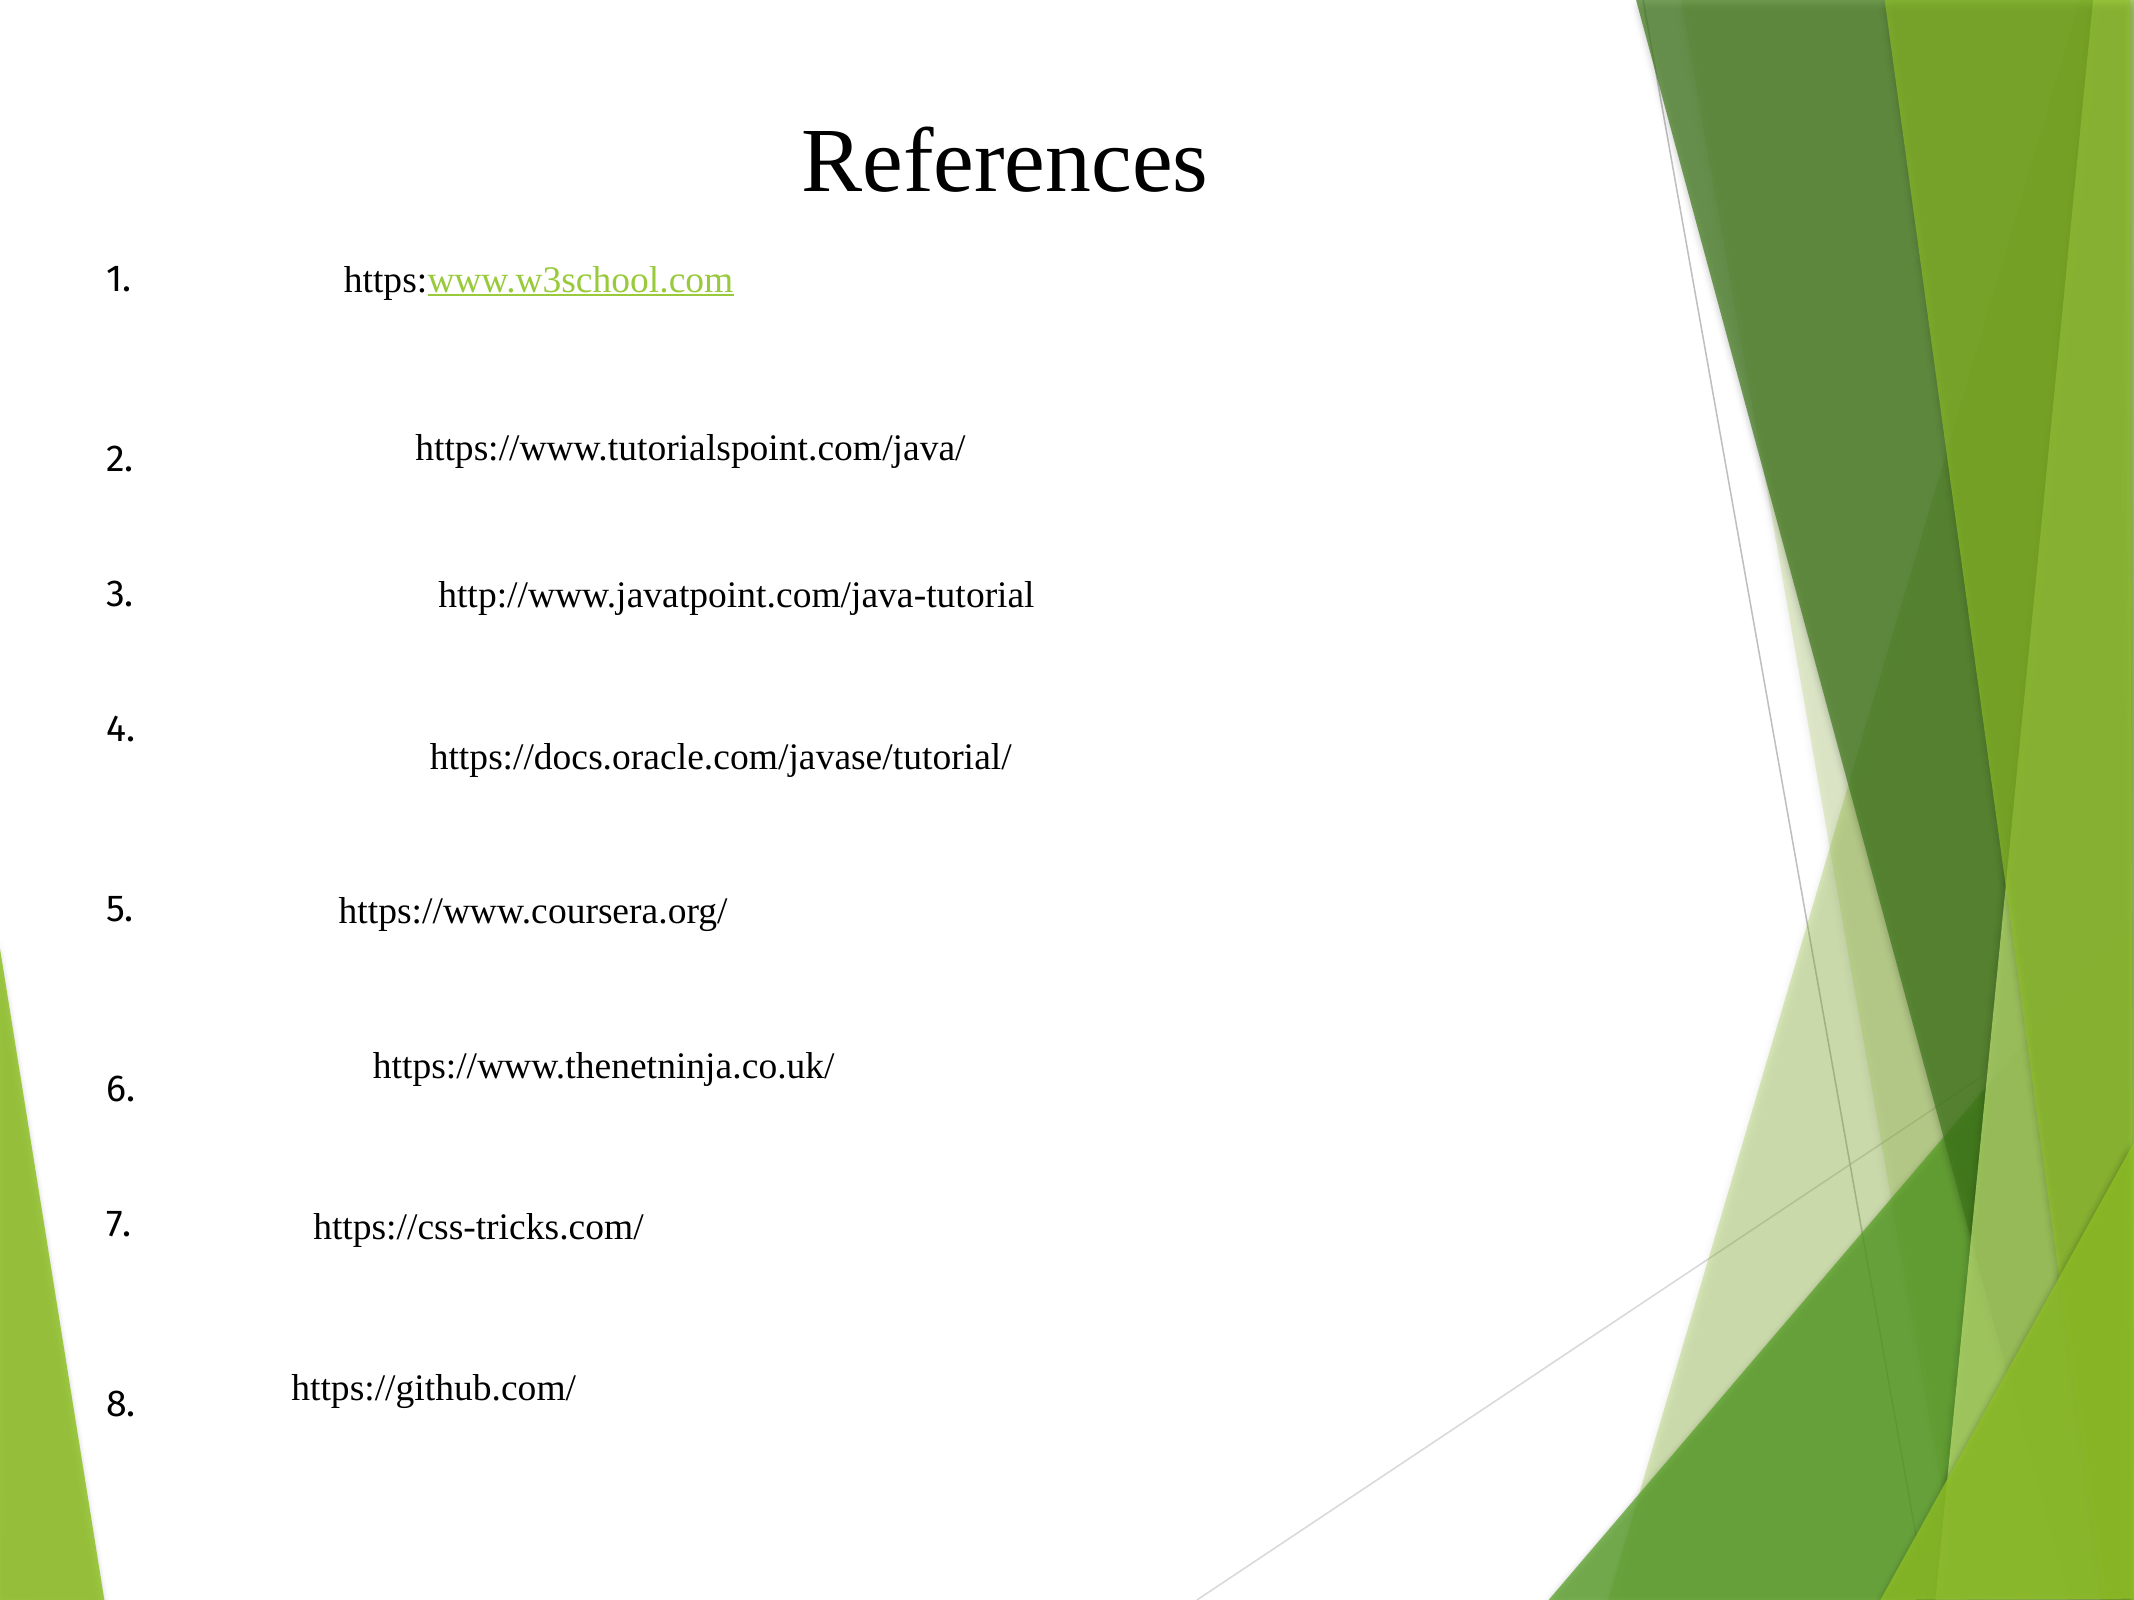

References
1.

2.

3.

4.

5.

6.

7.

8.
https:www.w3school.com
https://www.tutorialspoint.com/java/
http://www.javatpoint.com/java-tutorial
https://docs.oracle.com/javase/tutorial/
https://www.coursera.org/
https://www.thenetninja.co.uk/
https://css-tricks.com/
https://github.com/